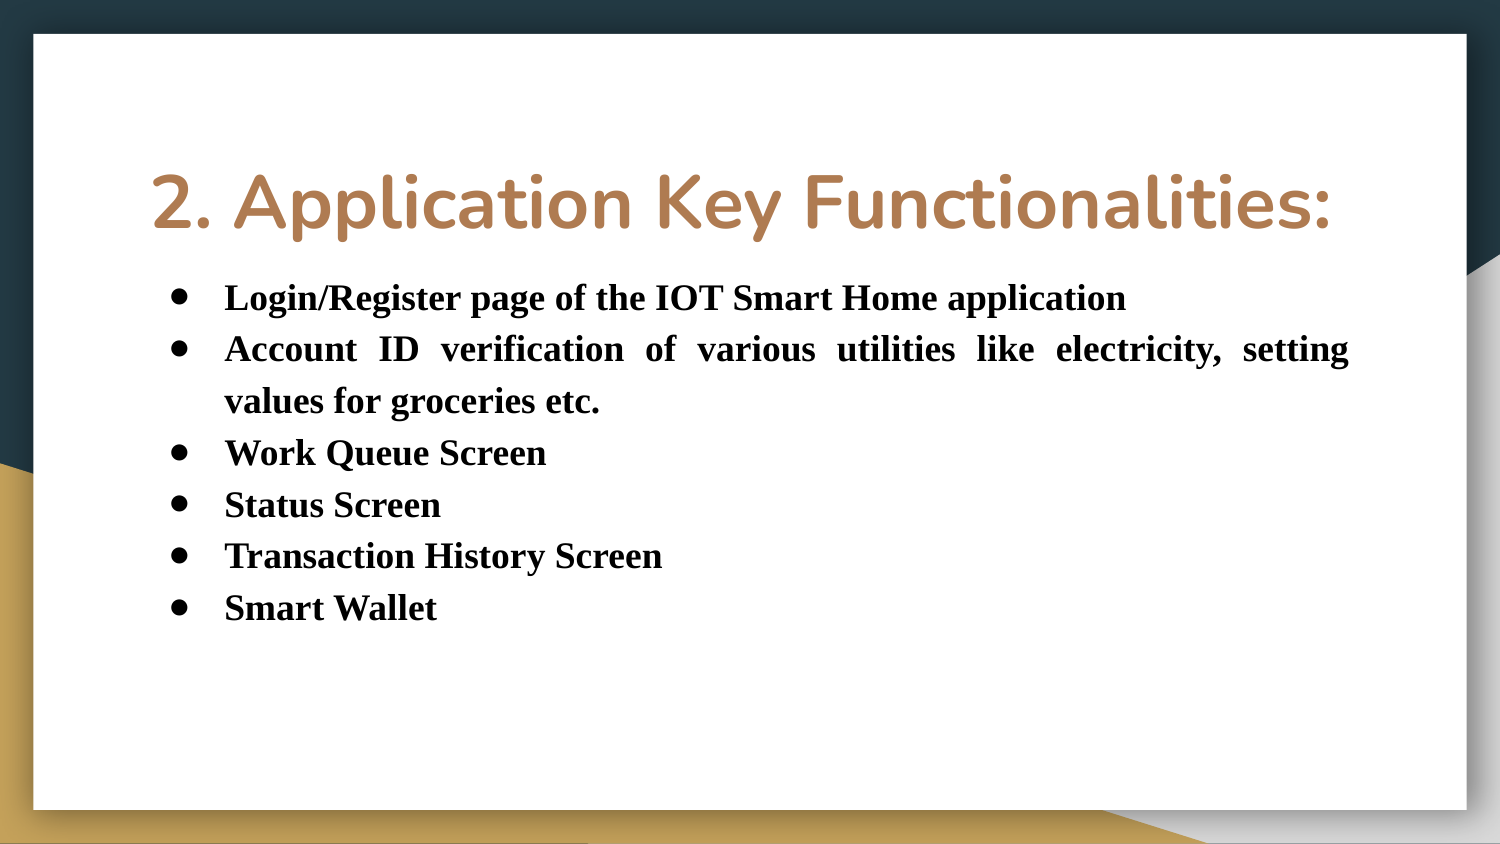

# 2. Application Key Functionalities:

Login/Register page of the IOT Smart Home application
Account ID verification of various utilities like electricity, setting values for groceries etc.
Work Queue Screen
Status Screen
Transaction History Screen
Smart Wallet